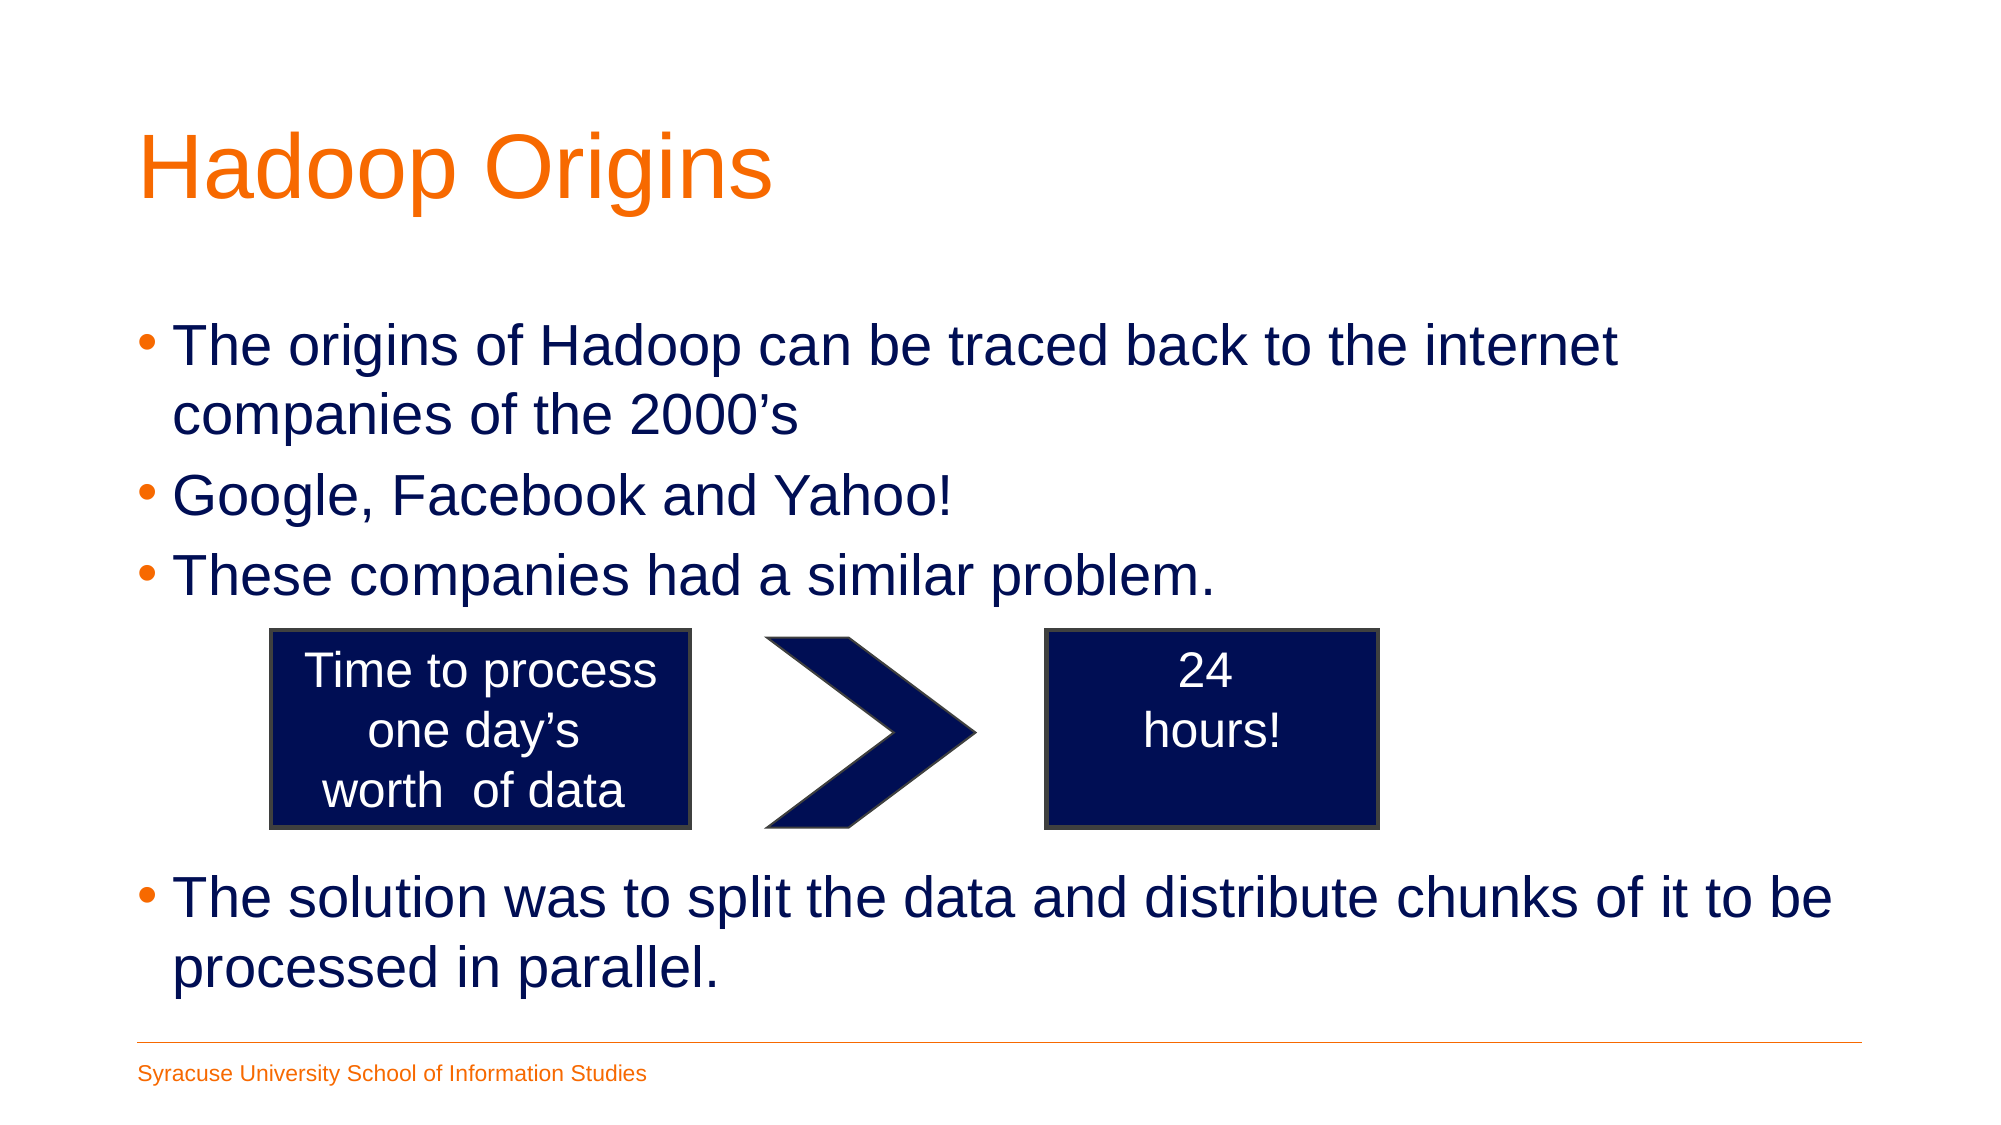

# Hadoop Origins
The origins of Hadoop can be traced back to the internet companies of the 2000’s
Google, Facebook and Yahoo!
These companies had a similar problem.

The solution was to split the data and distribute chunks of it to be processed in parallel.
24
hours!
 Time to process
one day’s
worth  of data